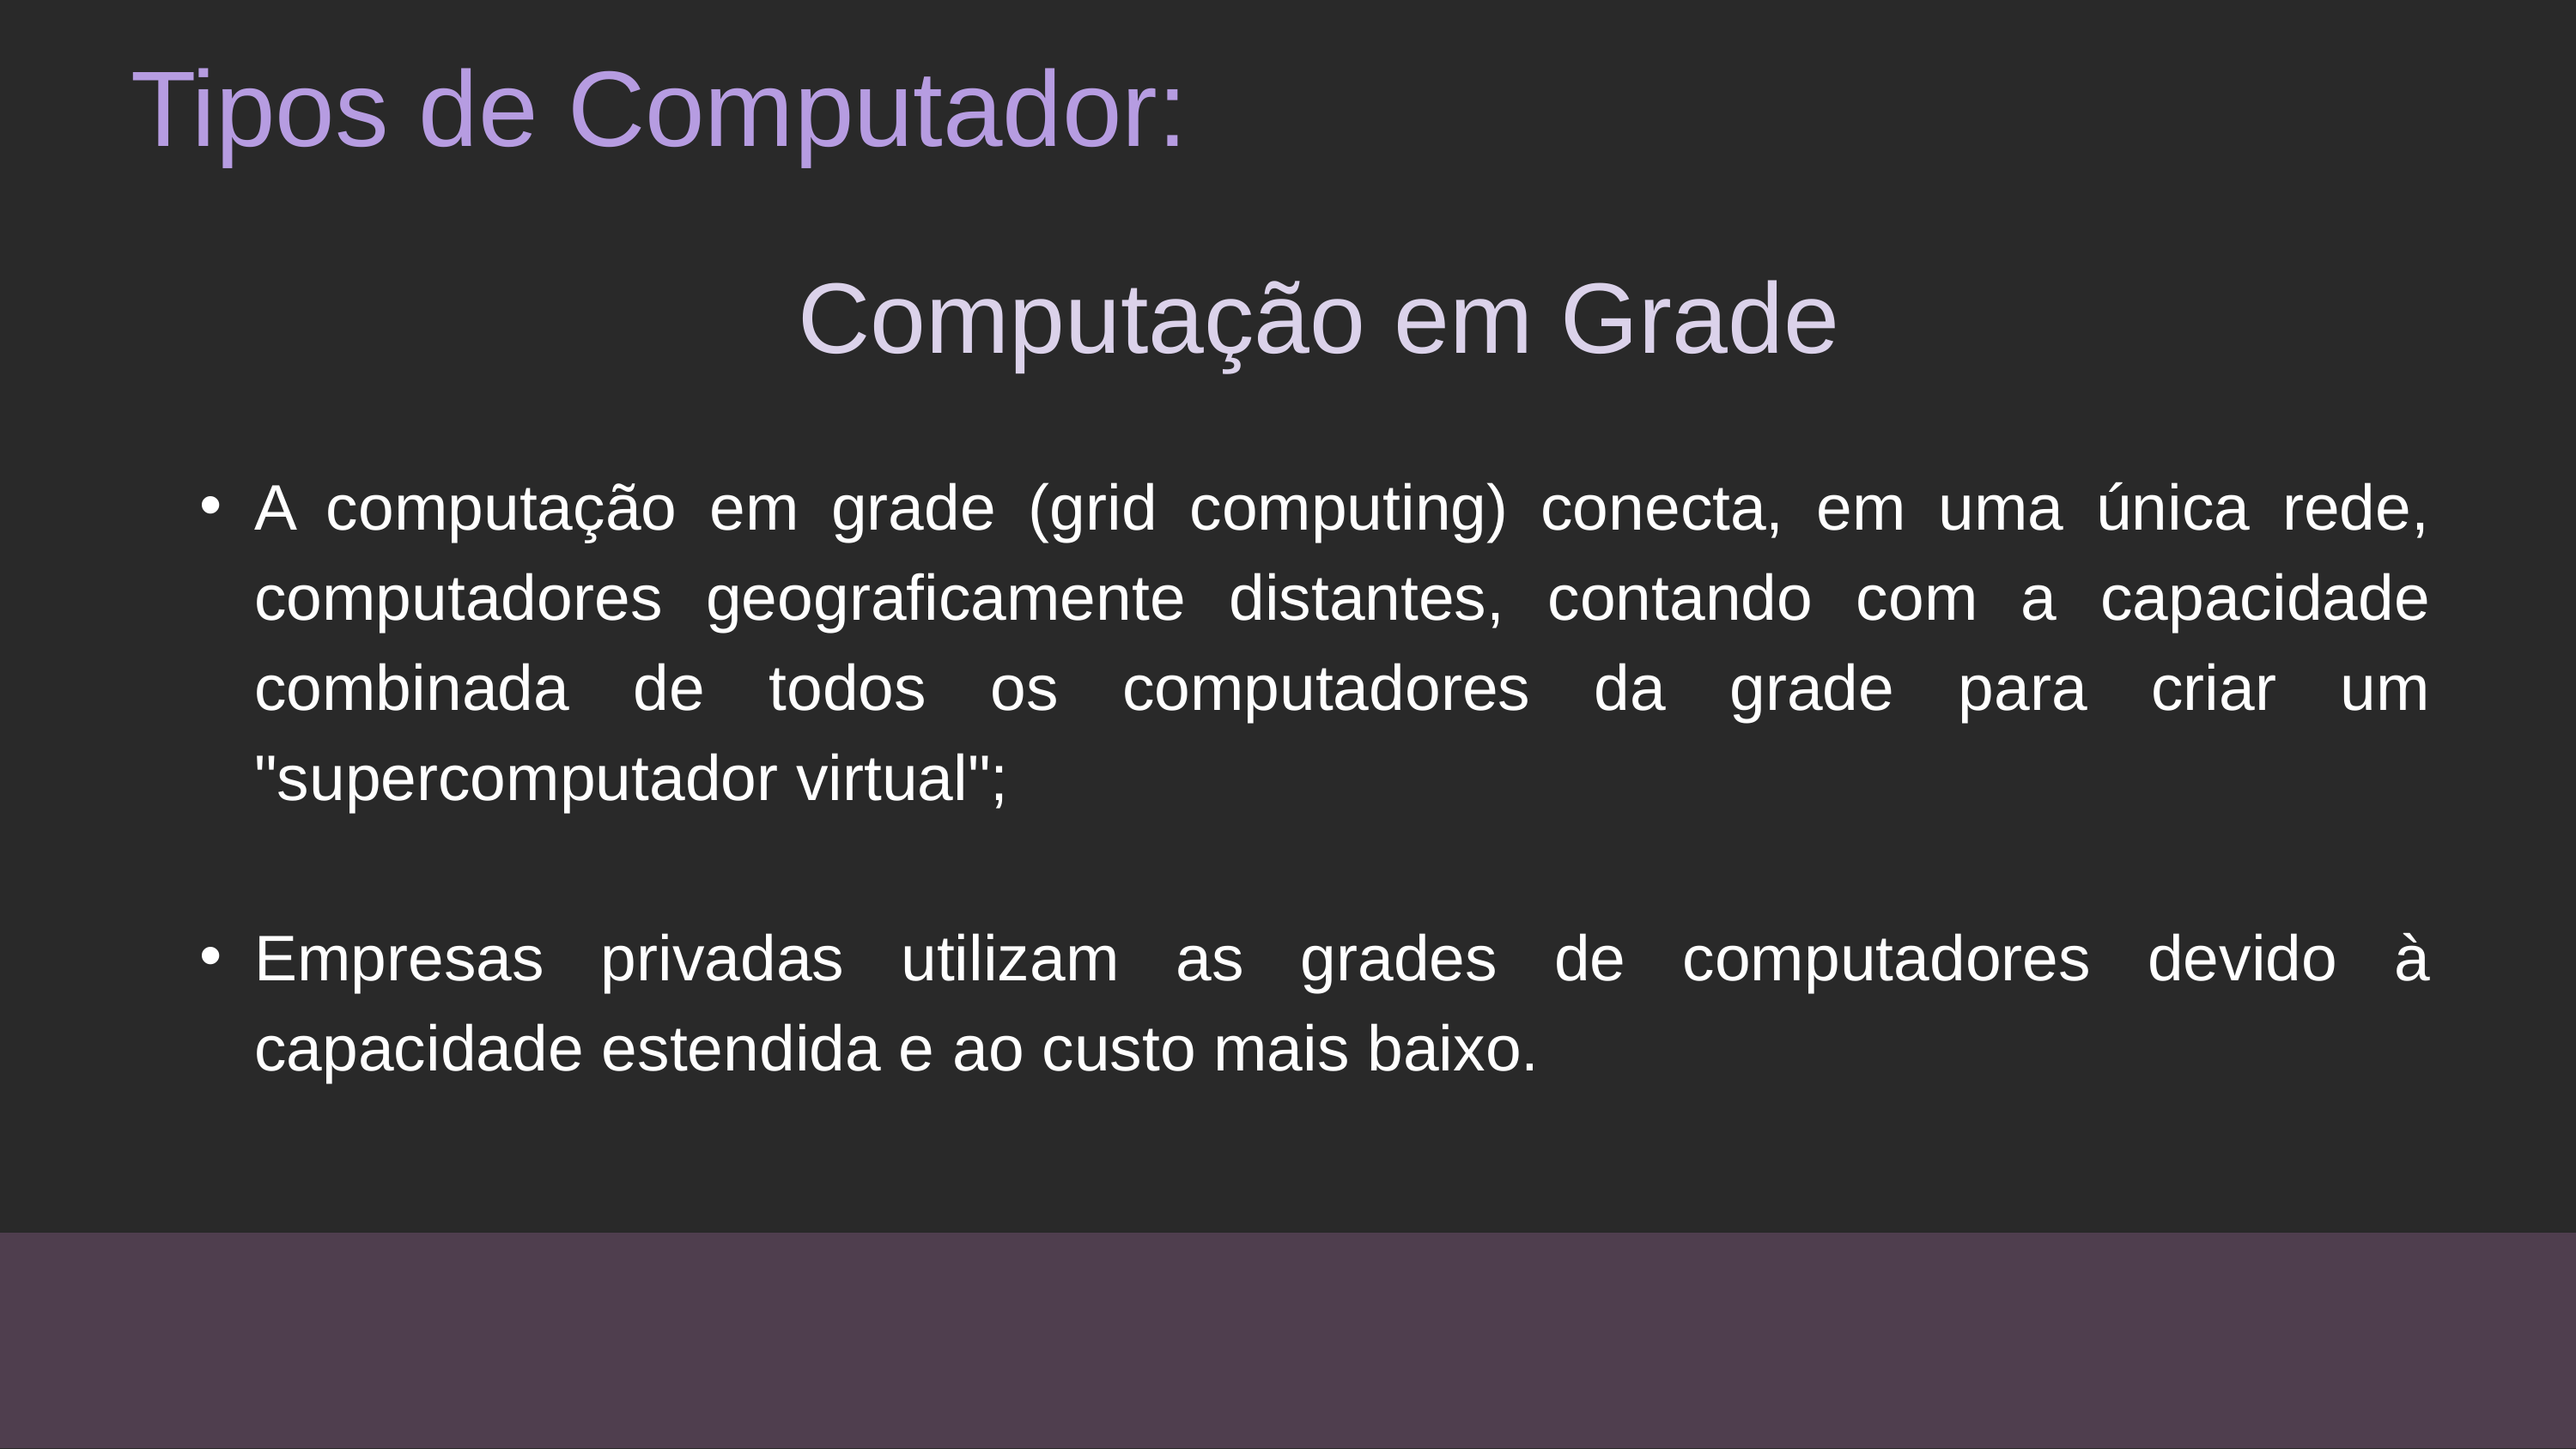

Tipos de Computador:
Computação em Grade
A computação em grade (grid computing) conecta, em uma única rede, computadores geograficamente distantes, contando com a capacidade combinada de todos os computadores da grade para criar um "supercomputador virtual";

Empresas privadas utilizam as grades de computadores devido à capacidade estendida e ao custo mais baixo.